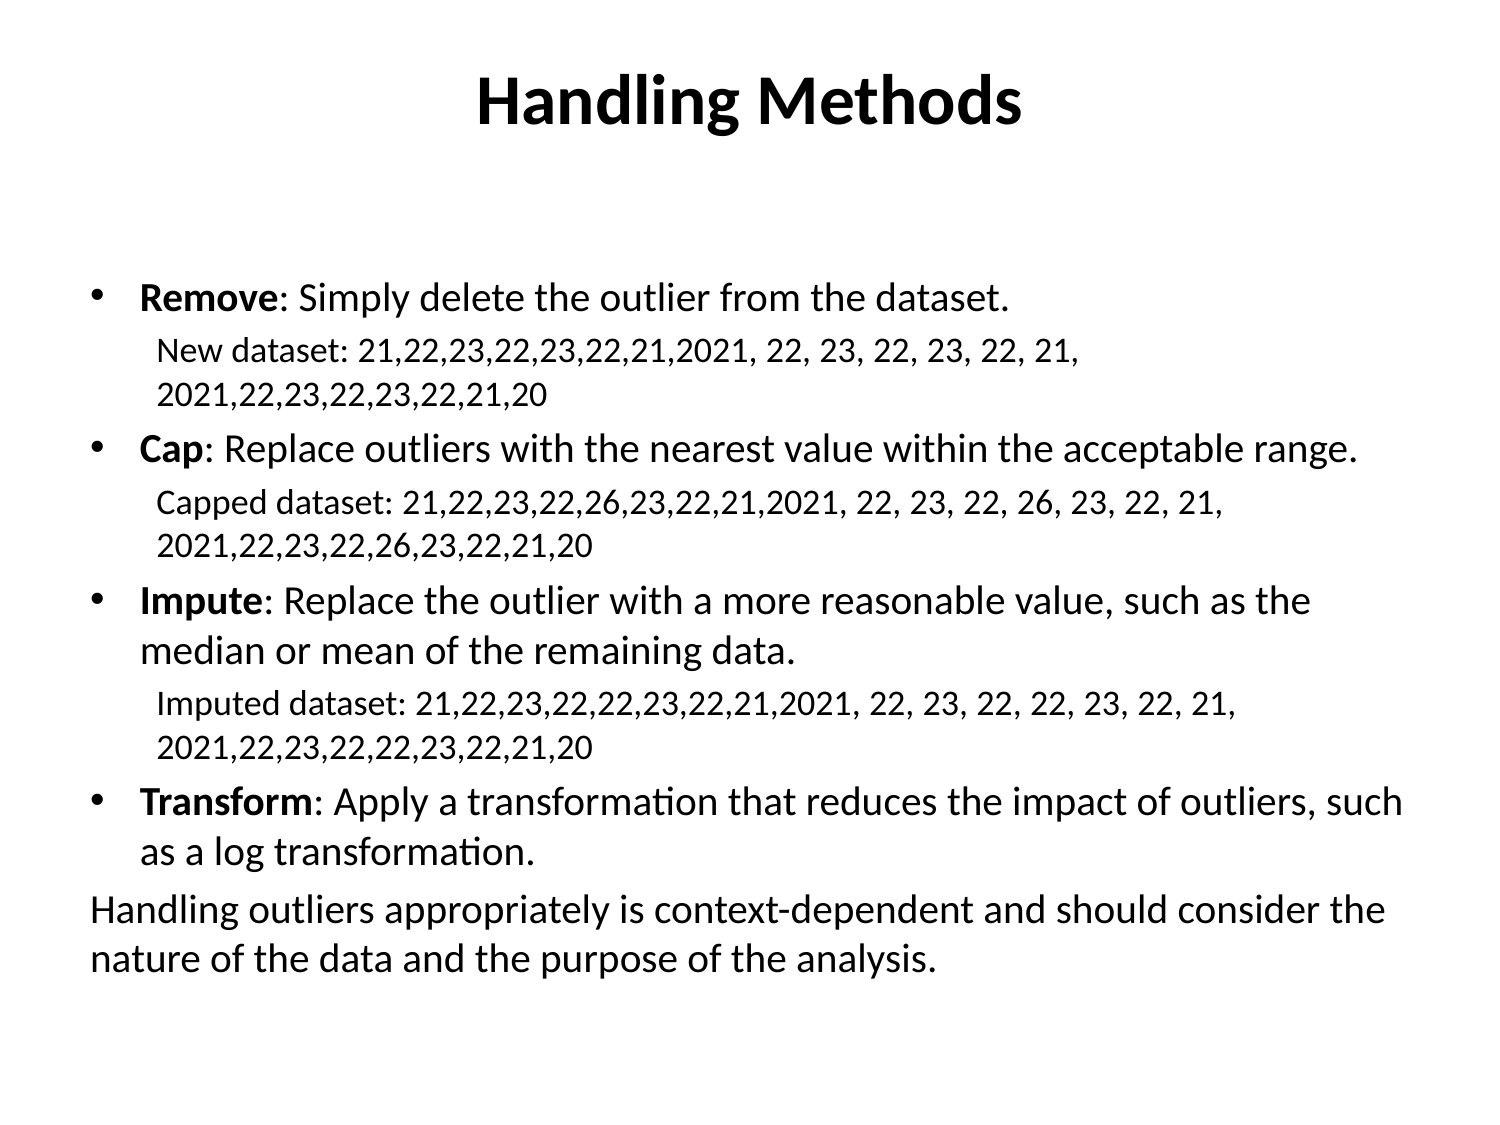

# Handling Methods
Remove: Simply delete the outlier from the dataset.
New dataset: 21,22,23,22,23,22,21,2021, 22, 23, 22, 23, 22, 21, 2021,22,23,22,23,22,21,20
Cap: Replace outliers with the nearest value within the acceptable range.
Capped dataset: 21,22,23,22,26,23,22,21,2021, 22, 23, 22, 26, 23, 22, 21, 2021,22,23,22,26,23,22,21,20
Impute: Replace the outlier with a more reasonable value, such as the median or mean of the remaining data.
Imputed dataset: 21,22,23,22,22,23,22,21,2021, 22, 23, 22, 22, 23, 22, 21, 2021,22,23,22,22,23,22,21,20
Transform: Apply a transformation that reduces the impact of outliers, such as a log transformation.
Handling outliers appropriately is context-dependent and should consider the nature of the data and the purpose of the analysis.